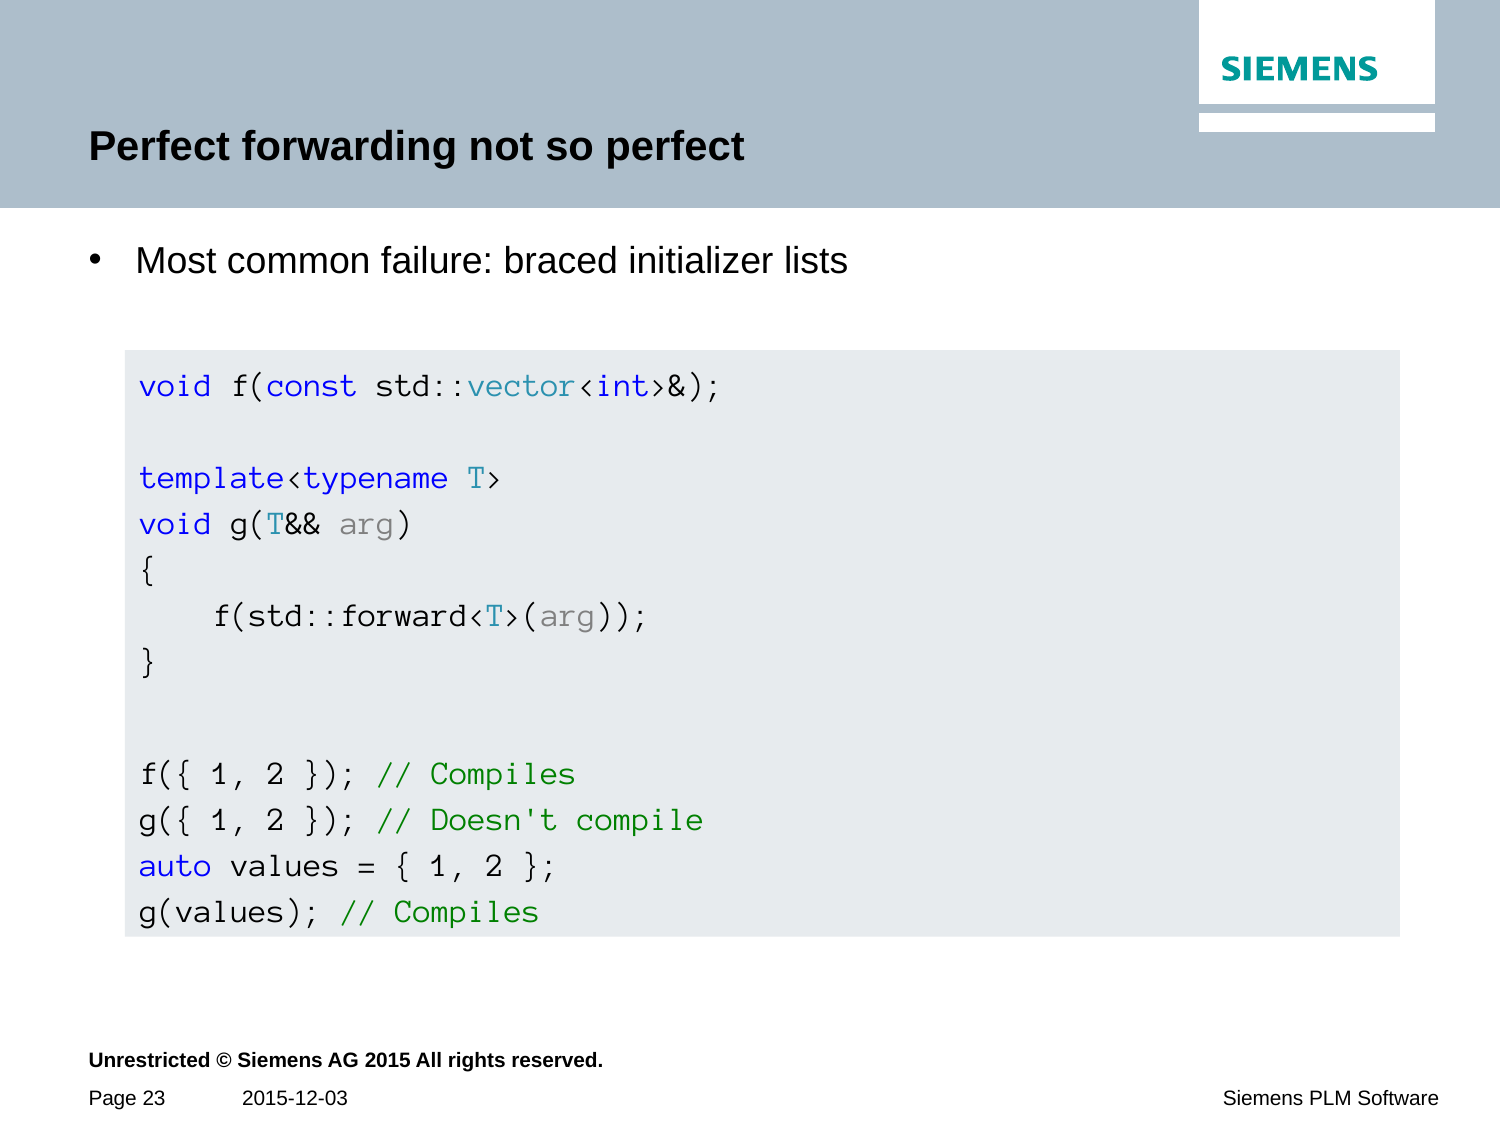

# Perfect forwarding not so perfect
Most common failure: braced initializer lists

void f(const std::vector<int>&);

template<typename T>
void g(T&& arg)
{
    f(std::forward<T>(arg));
}

f({ 1, 2 }); // Compiles
g({ 1, 2 }); // Doesn't compile
auto values = { 1, 2 };
g(values); // Compiles